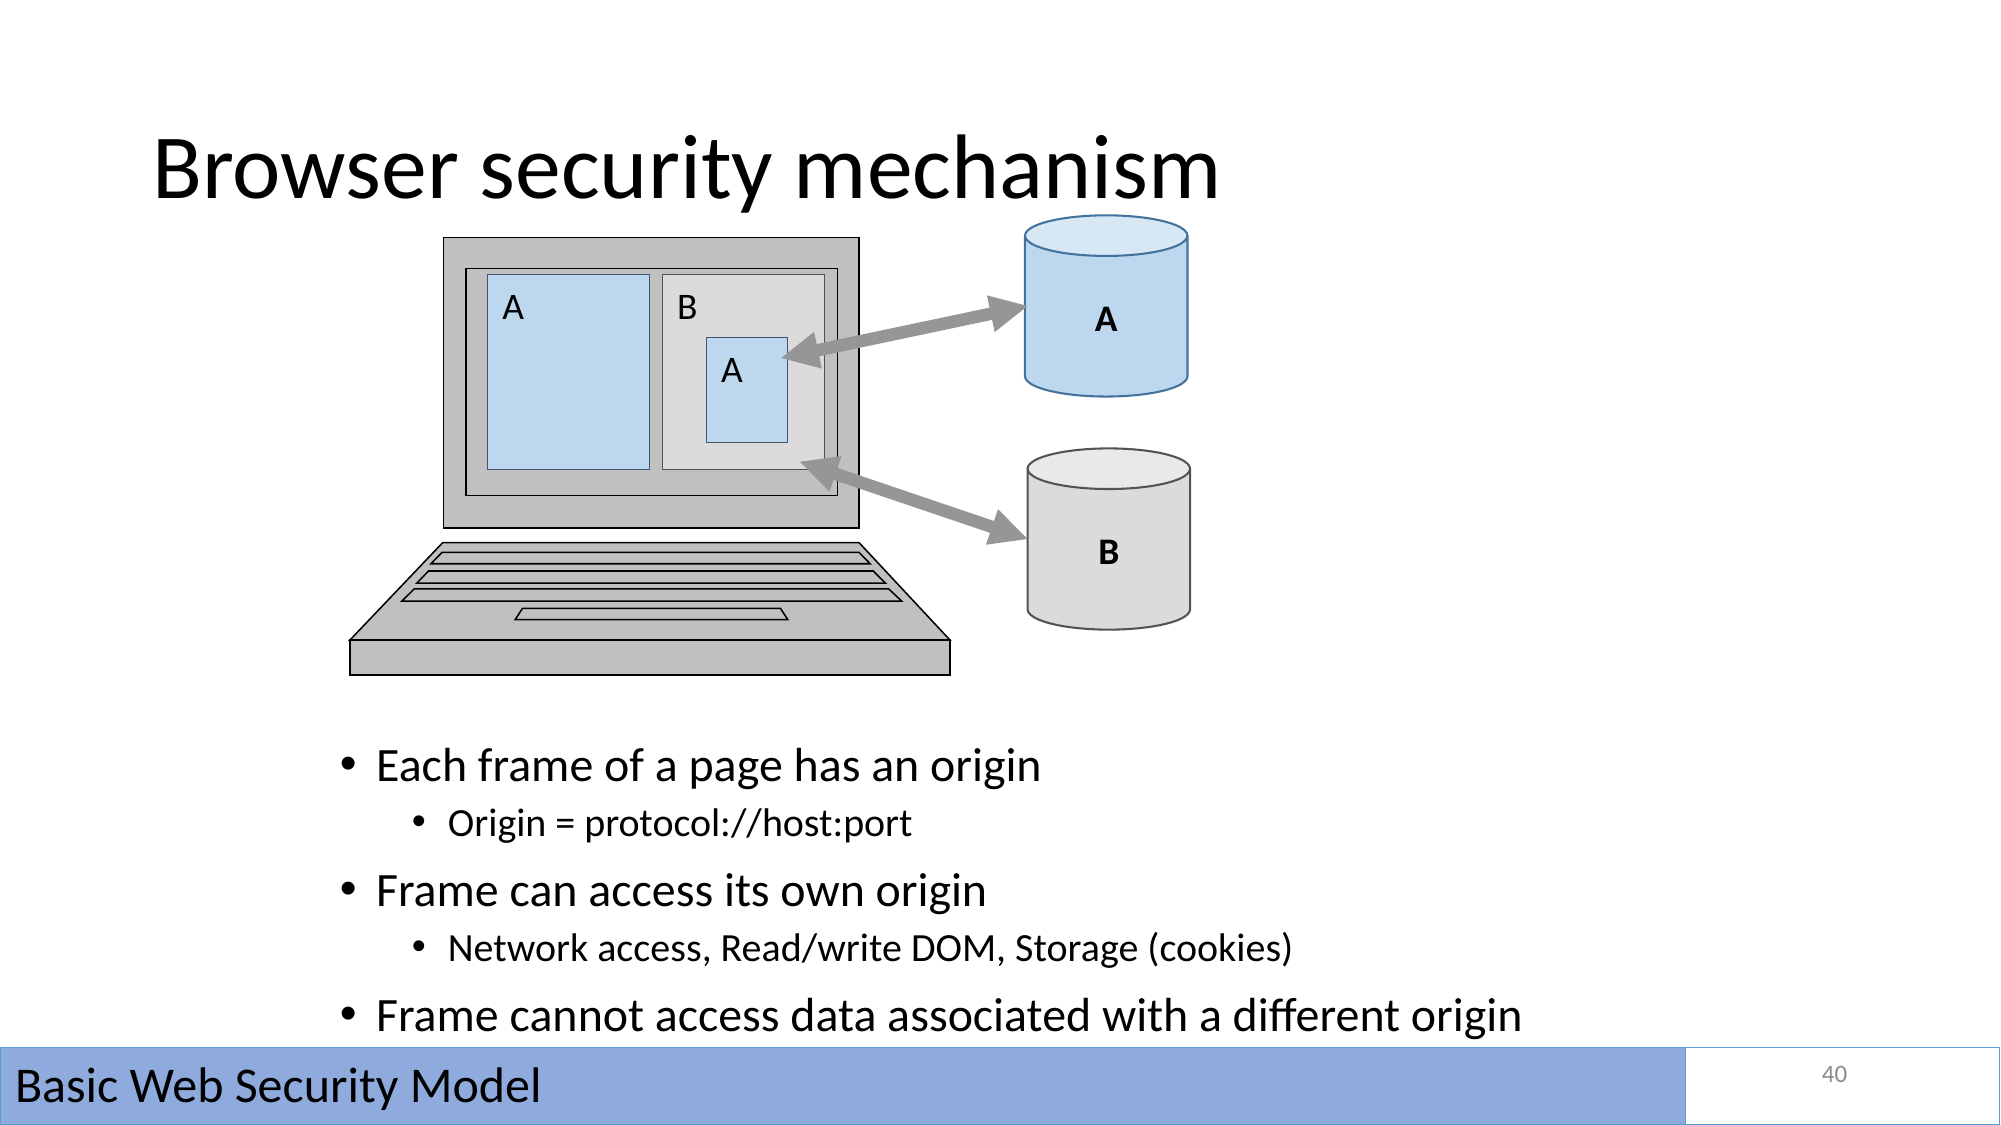

# Browser security mechanism
A

A

B

A

B

Each frame of a page has an origin
Origin = protocol://host:port
Frame can access its own origin
Network access, Read/write DOM, Storage (cookies)
Frame cannot access data associated with a different origin

40
Basic Web Security Model